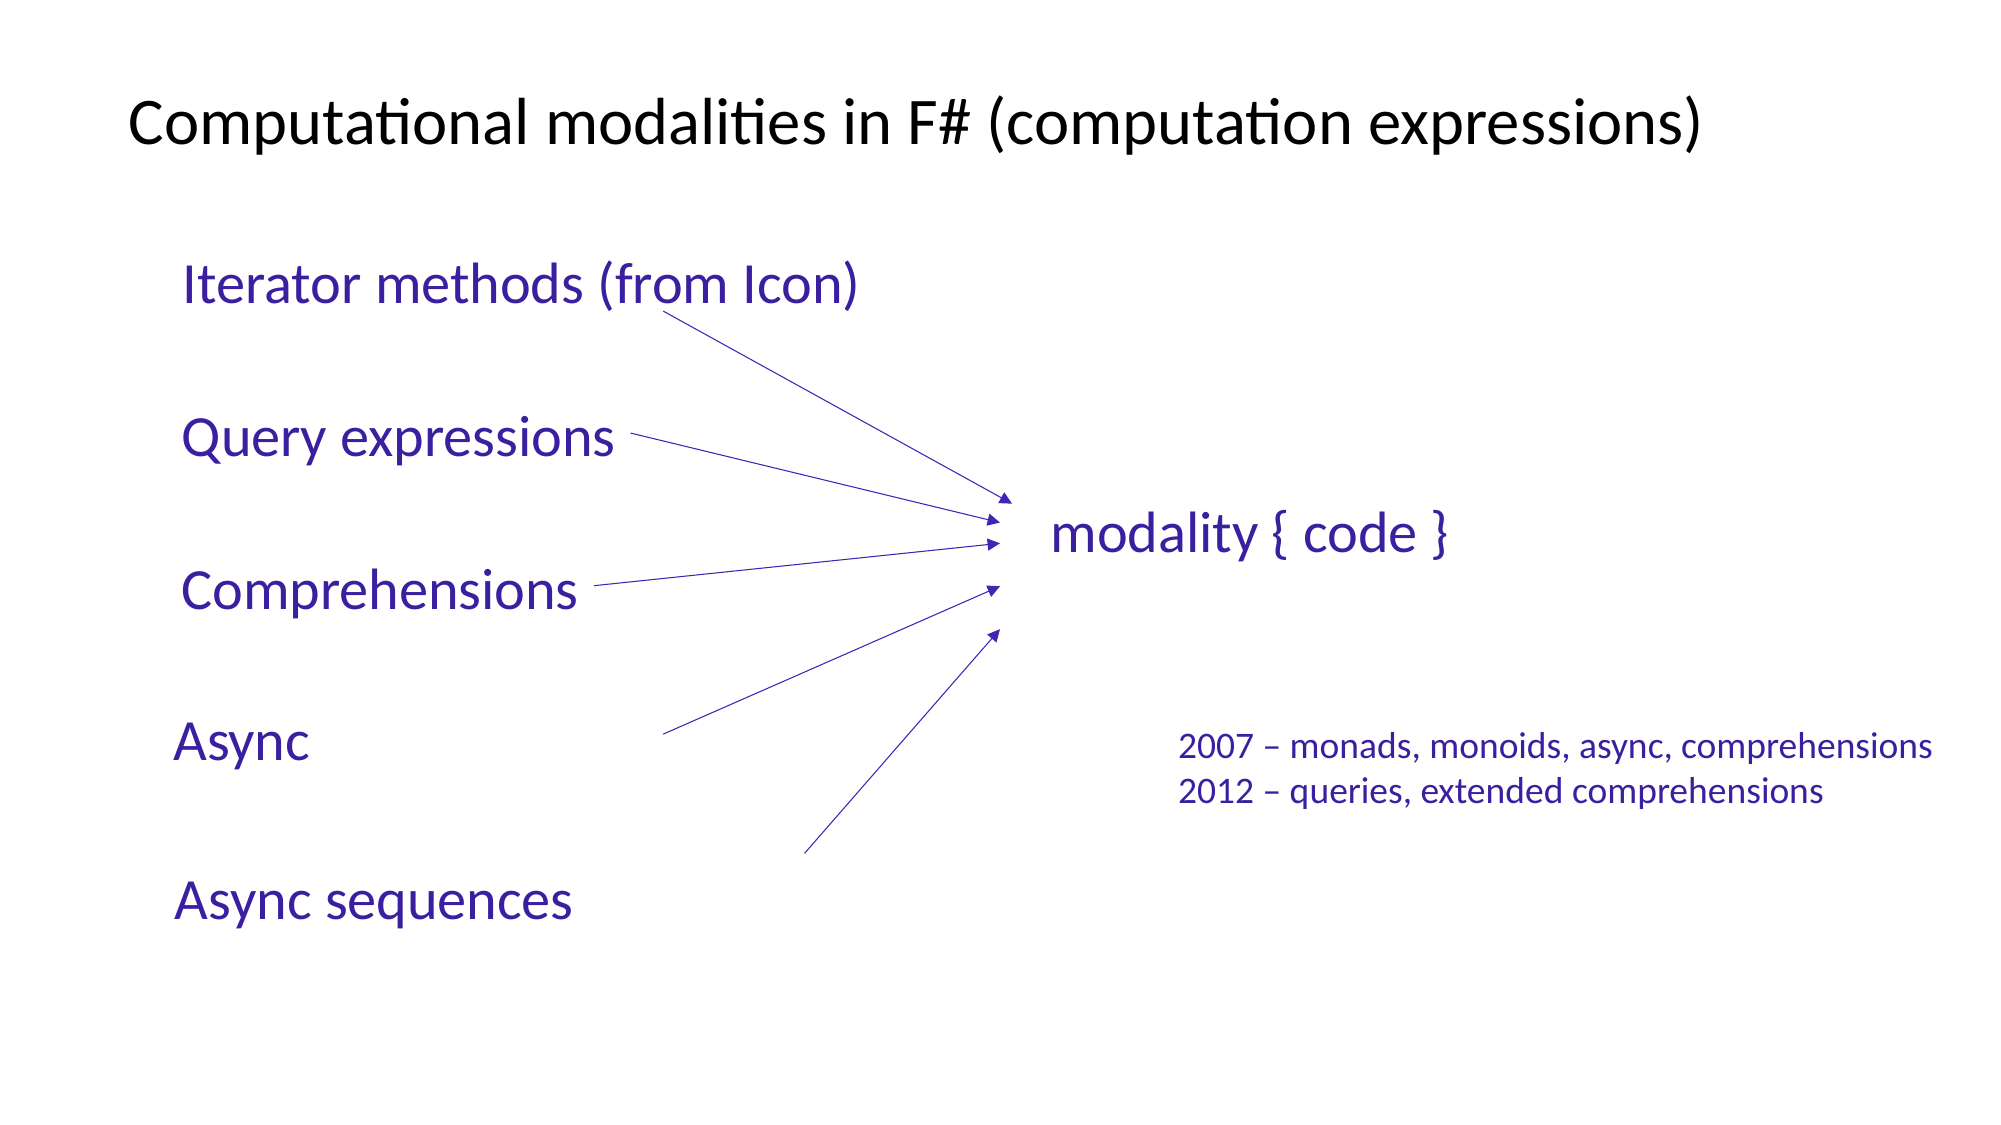

Computational modalities in F# (computation expressions)
Iterator methods (from Icon)
Query expressions
modality { code }

Comprehensions
Async
2007 – monads, monoids, async, comprehensions
2012 – queries, extended comprehensions
Async sequences